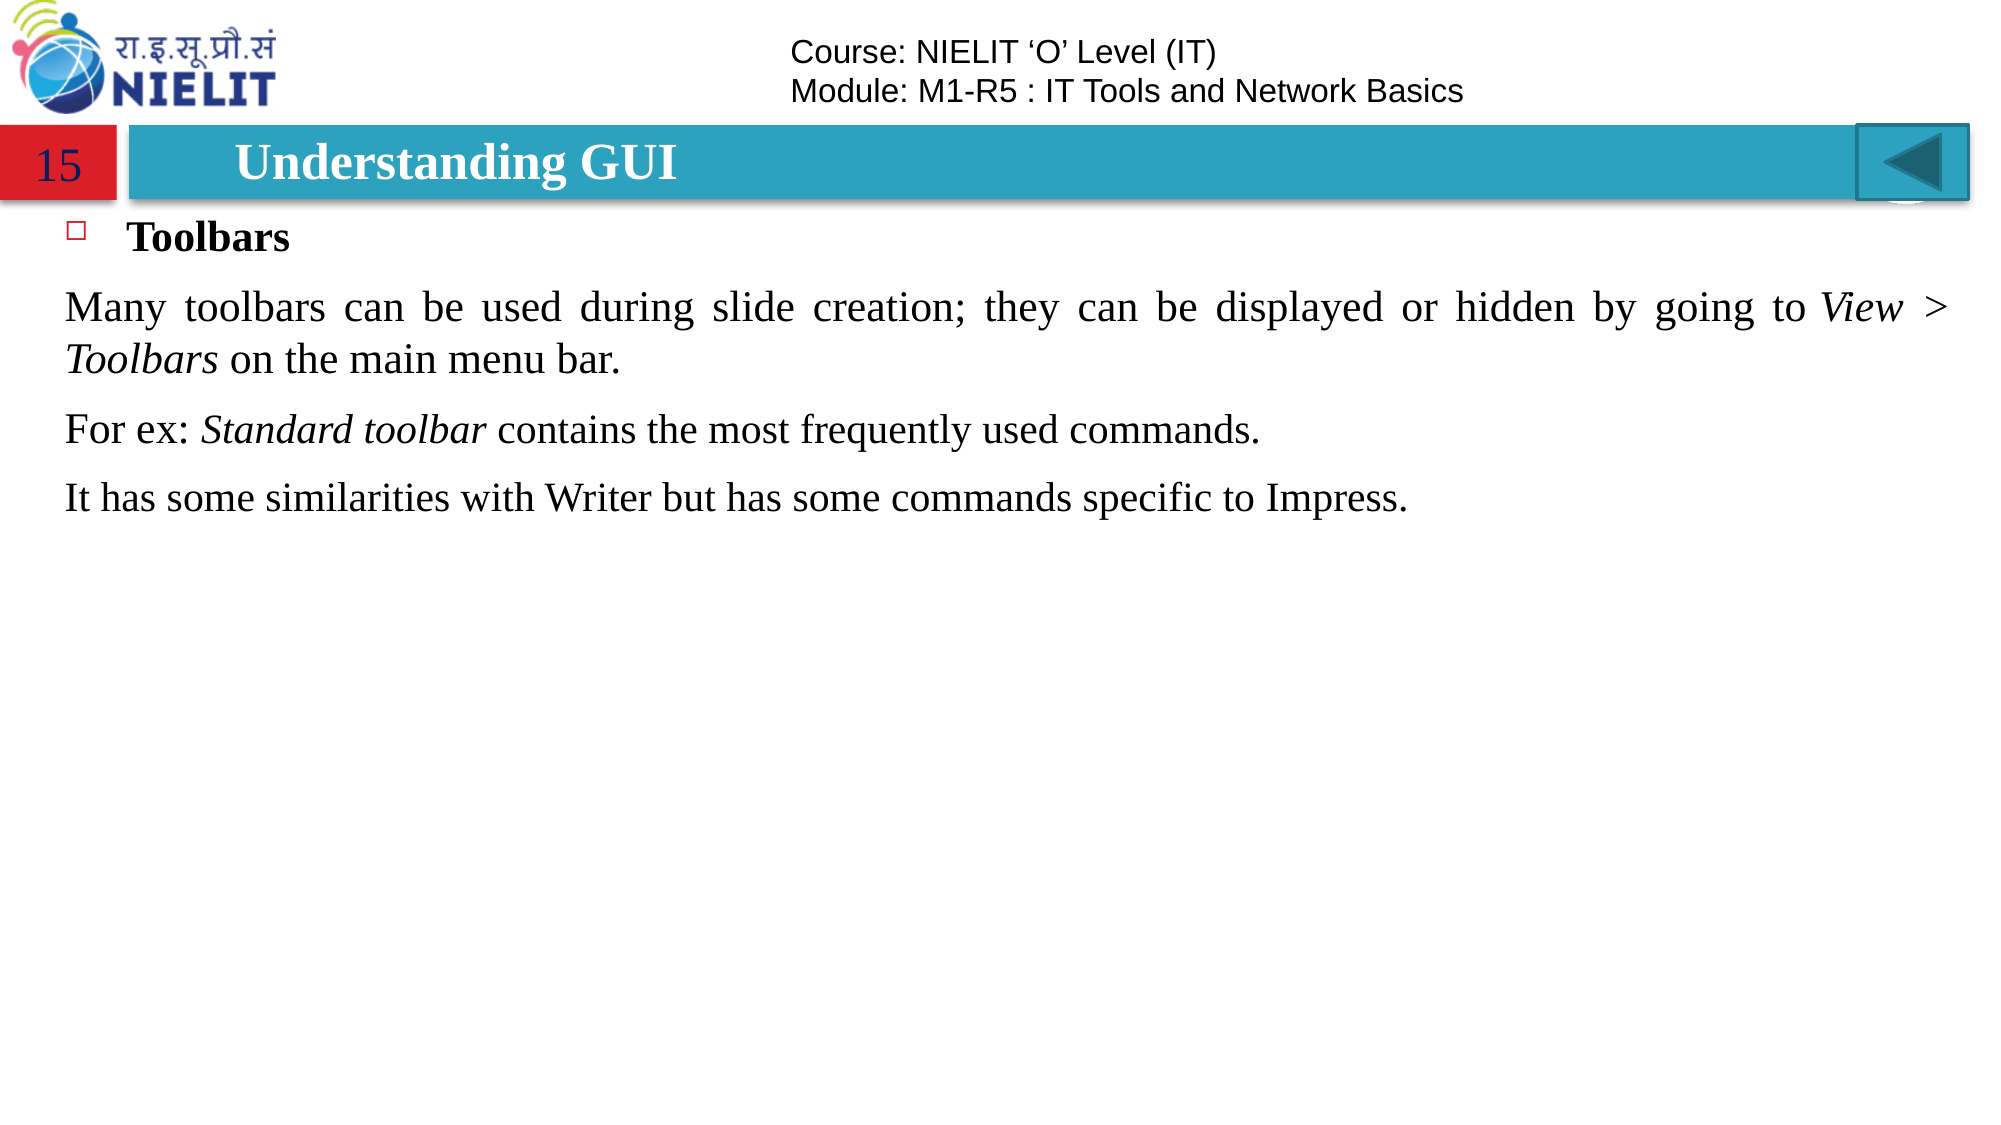

# Understanding GUI
15
Toolbars
Many toolbars can be used during slide creation; they can be displayed or hidden by going to View > Toolbars on the main menu bar.
For ex: Standard toolbar contains the most frequently used commands.
It has some similarities with Writer but has some commands specific to Impress.